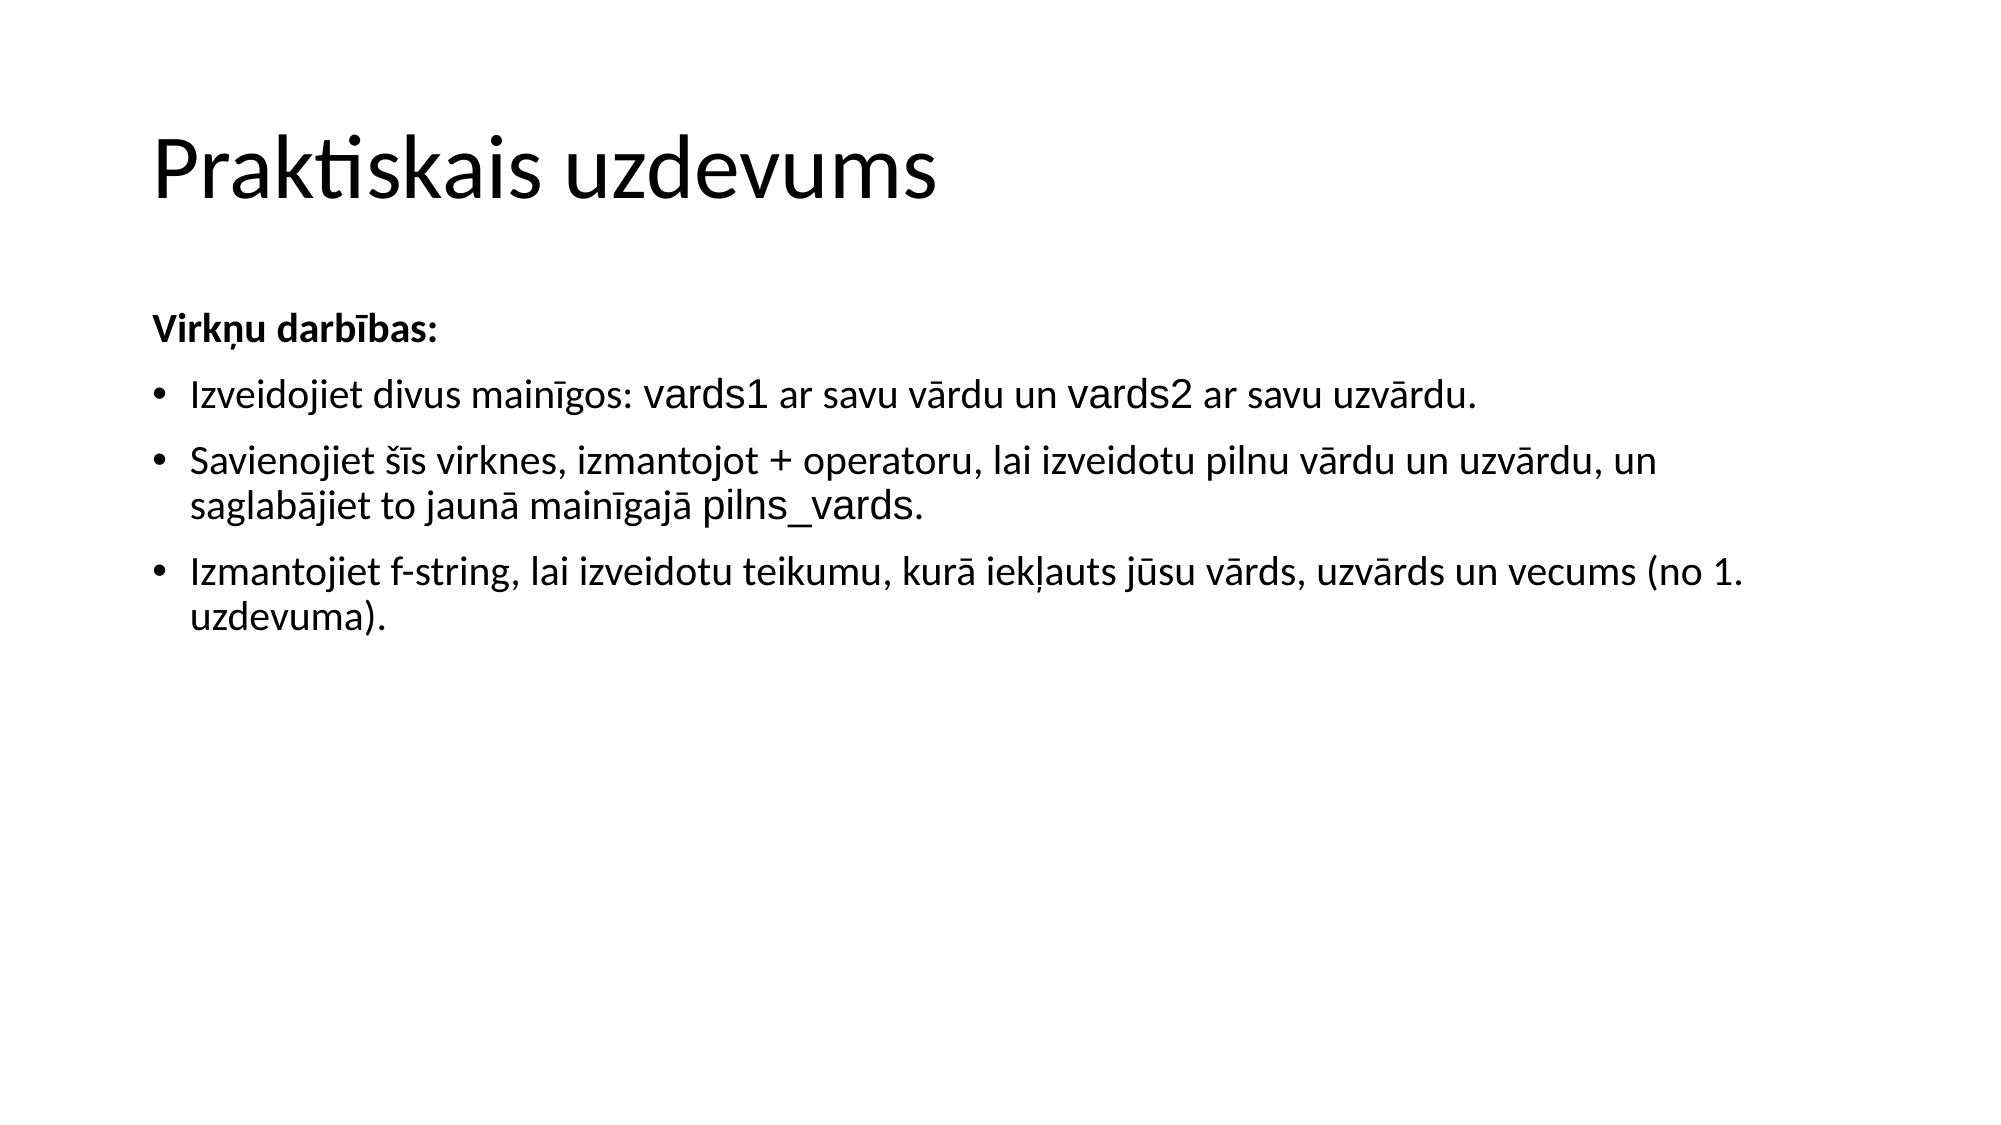

# Praktiskais uzdevums
Virkņu darbības:
Izveidojiet divus mainīgos: vards1 ar savu vārdu un vards2 ar savu uzvārdu.
Savienojiet šīs virknes, izmantojot + operatoru, lai izveidotu pilnu vārdu un uzvārdu, un saglabājiet to jaunā mainīgajā pilns_vards.
Izmantojiet f-string, lai izveidotu teikumu, kurā iekļauts jūsu vārds, uzvārds un vecums (no 1. uzdevuma).